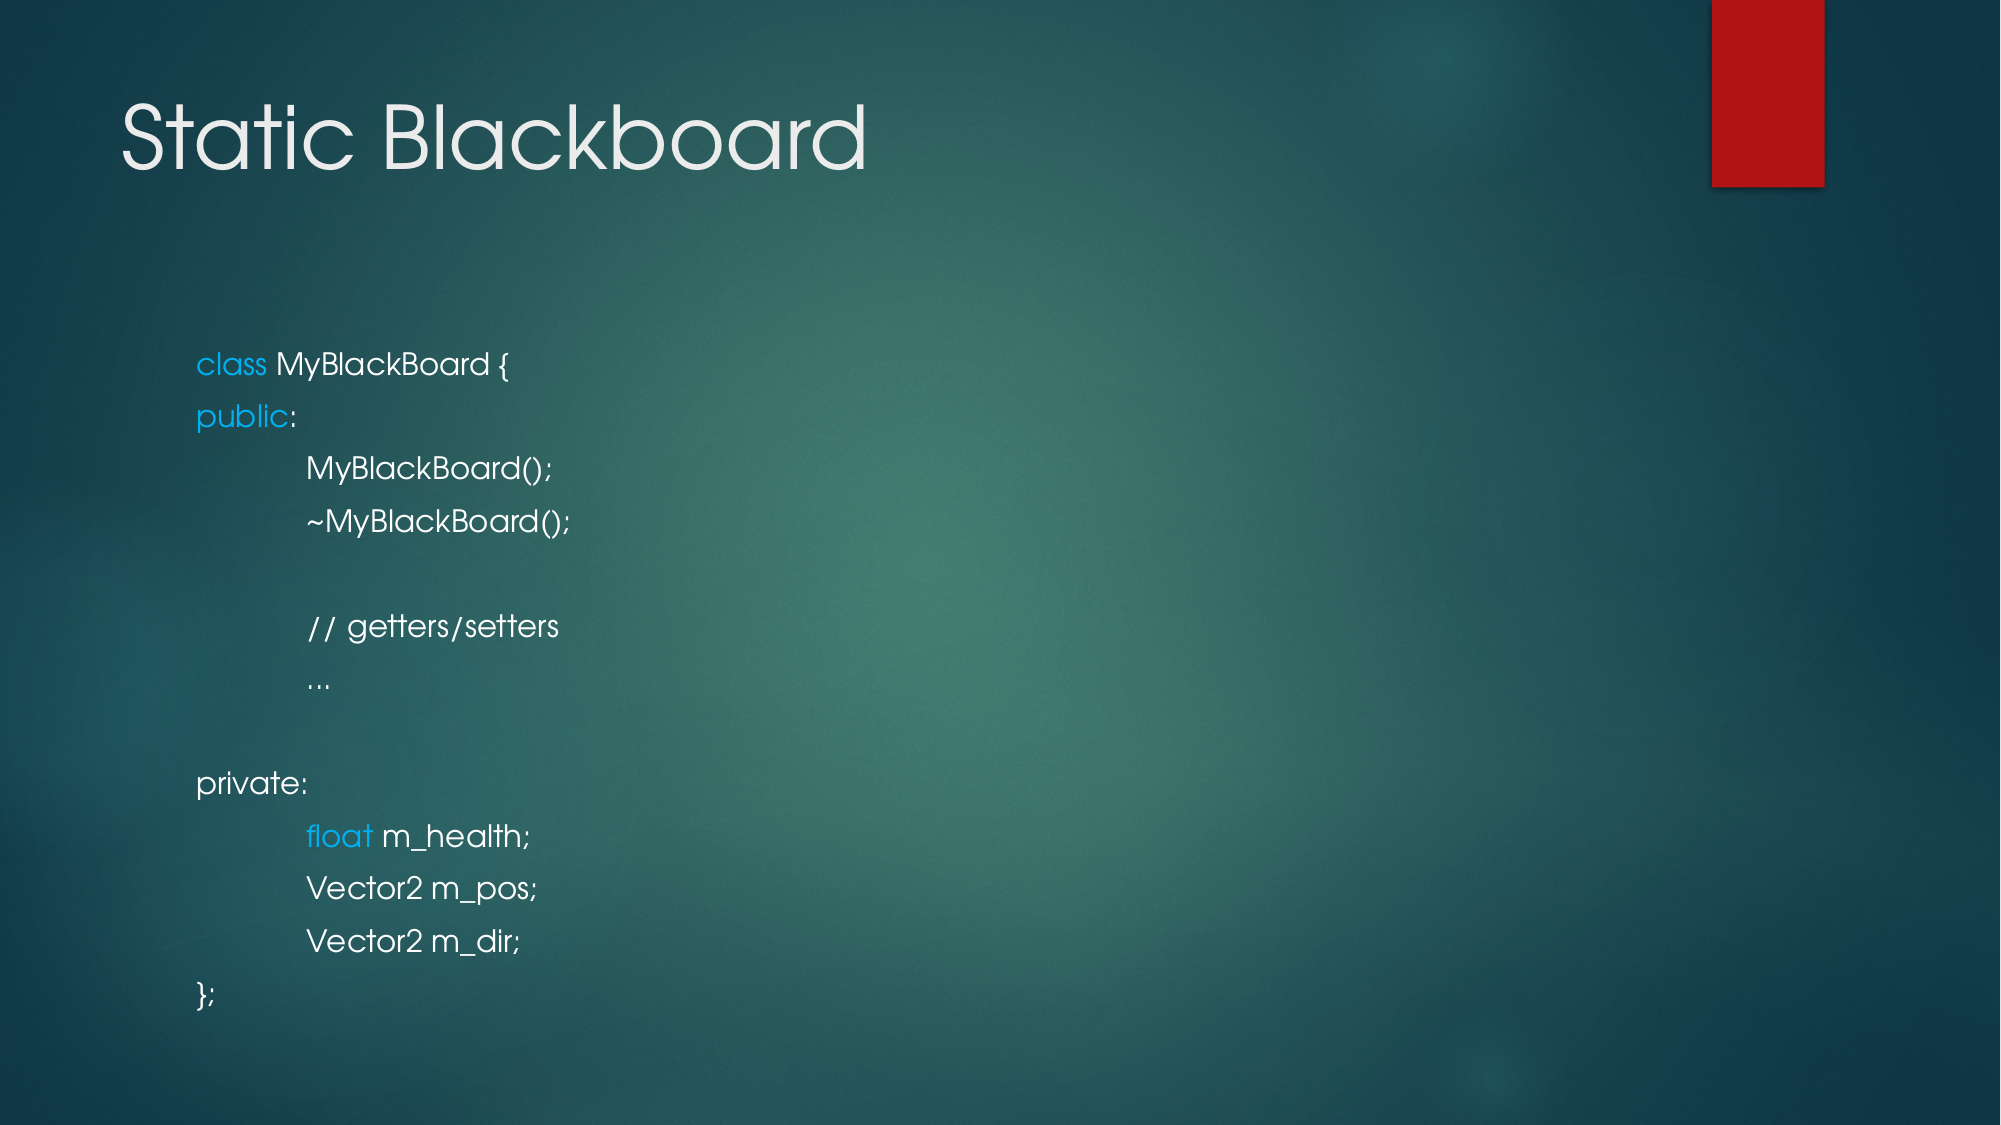

# Static Blackboard
class MyBlackBoard {
public:
	MyBlackBoard();
	~MyBlackBoard();

	// getters/setters
	...

private:
	float m_health;
	Vector2 m_pos;
	Vector2 m_dir;
};